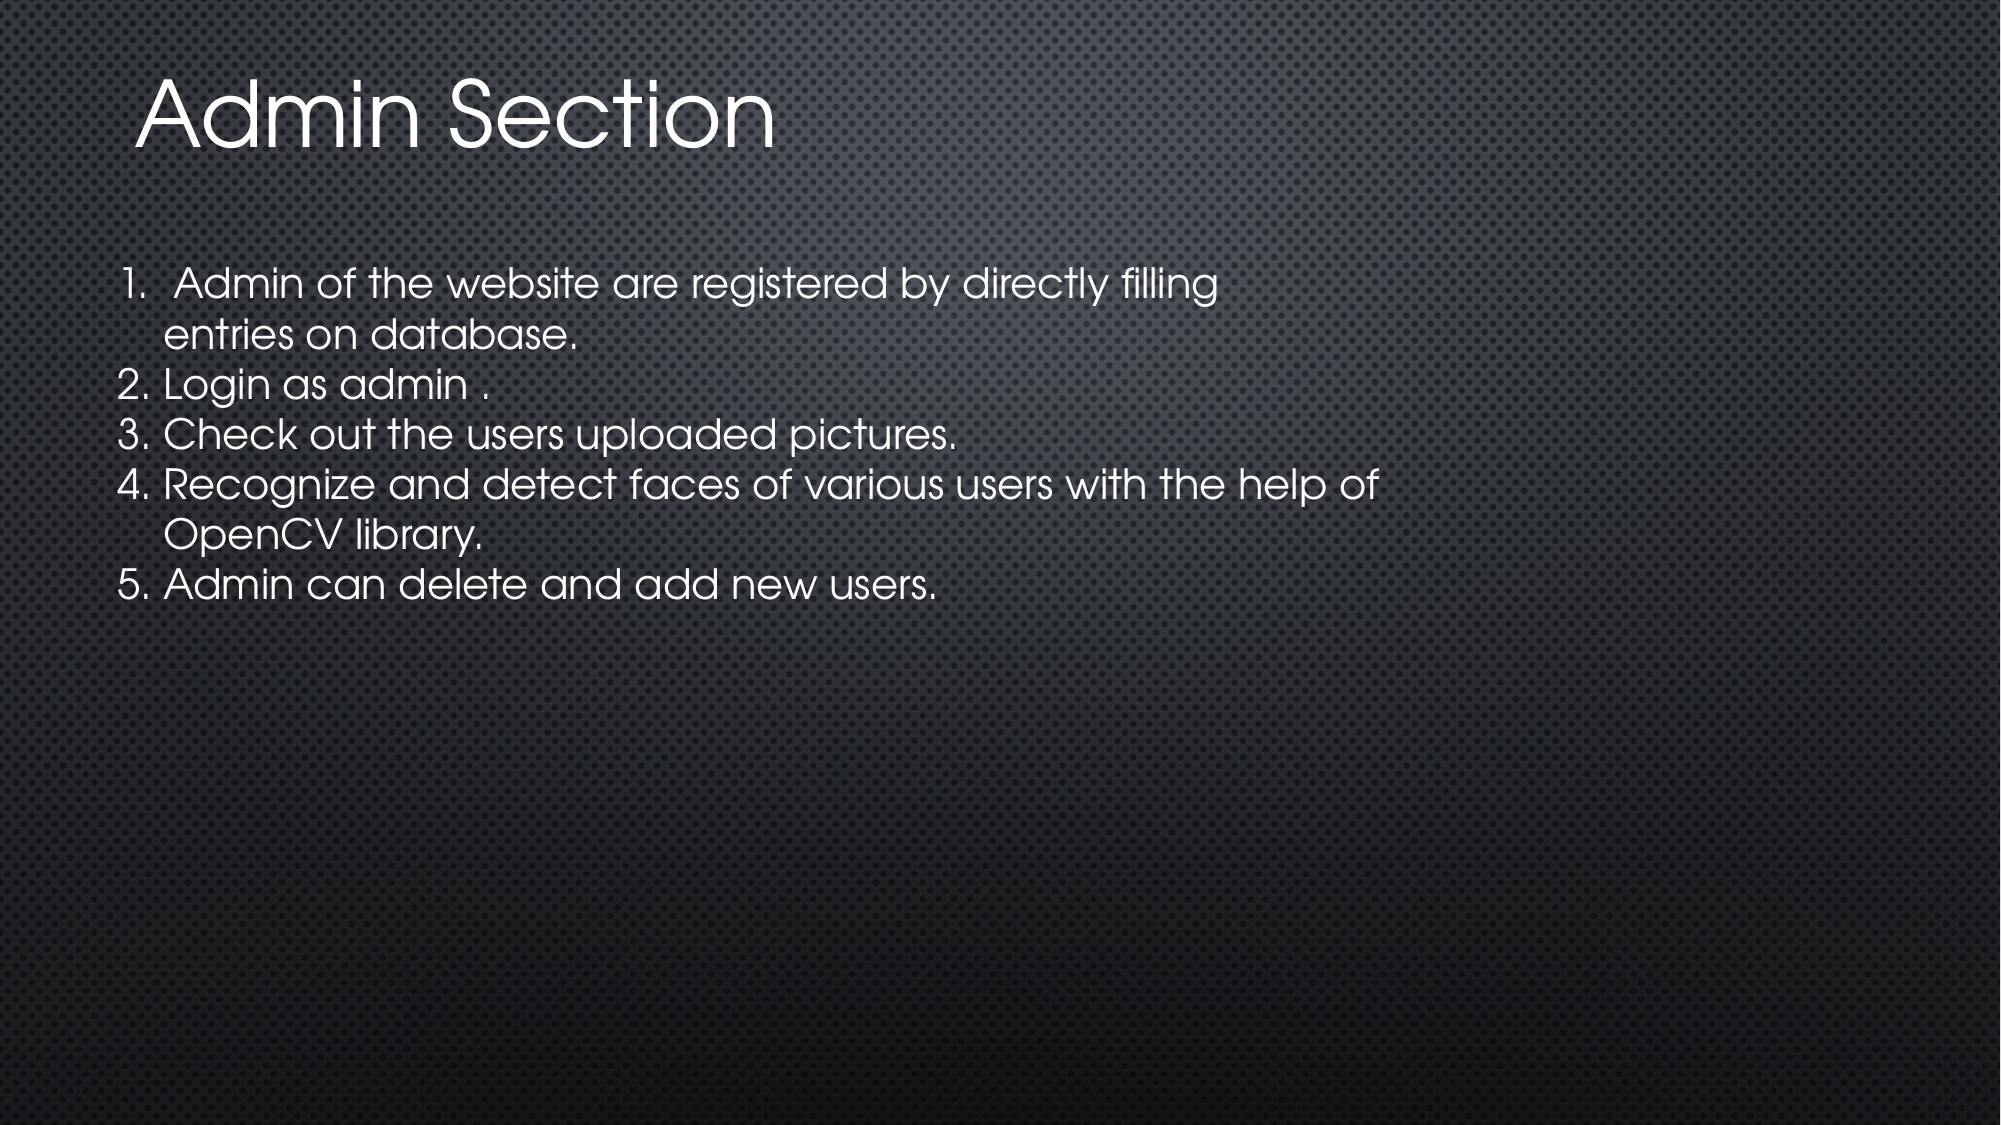

Admin Section
Admin of the website are registered by directly filling
    entries on database.
2. Login as admin .
3. Check out the users uploaded pictures.
4. Recognize and detect faces of various users with the help of
    OpenCV library.
5. Admin can delete and add new users.